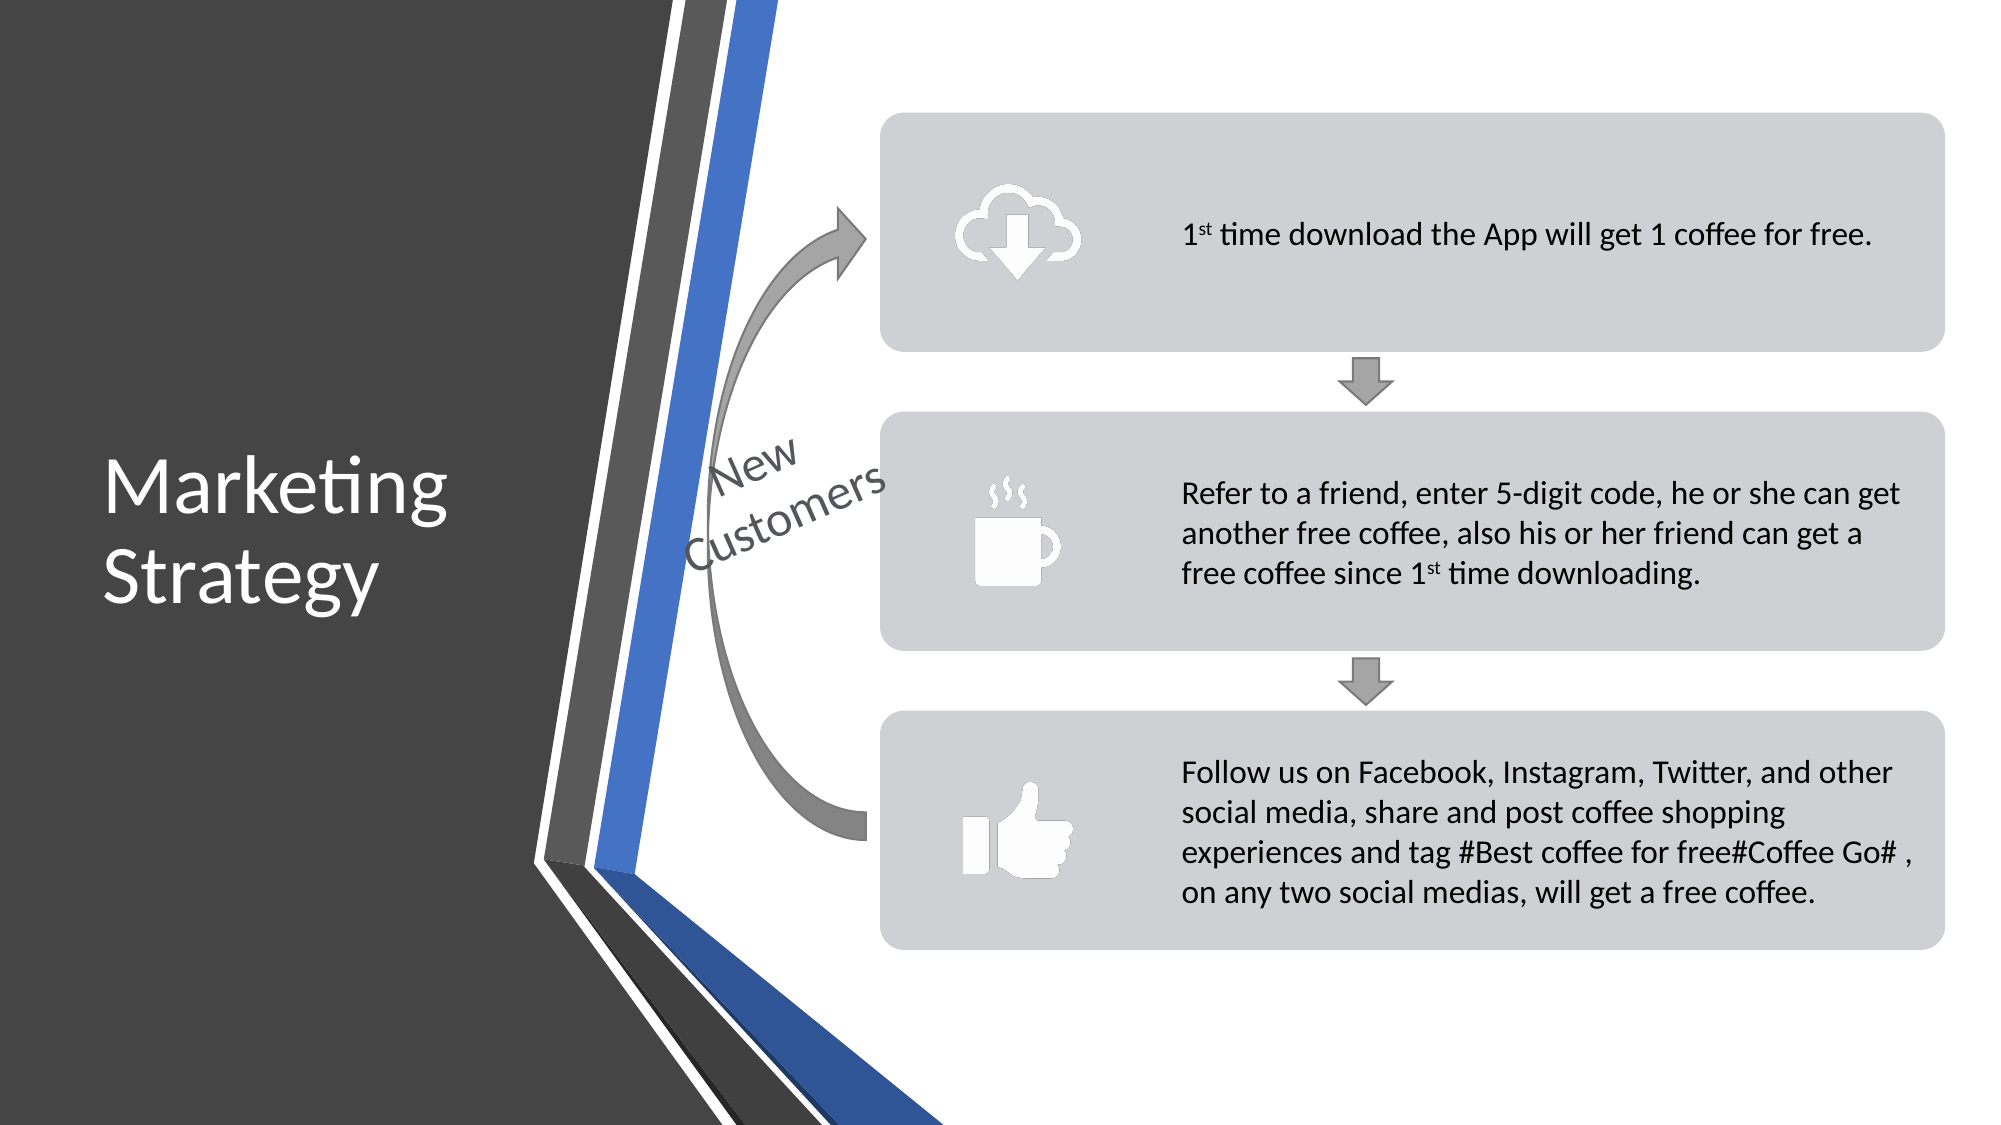

# Marketing Strategy
1st time download the App will get 1 coffee for free.
Refer to a friend, enter 5-digit code, he or she can get another free coffee, also his or her friend can get a free coffee since 1st time downloading.
Follow us on Facebook, Instagram, Twitter, and other social media, share and post coffee shopping experiences and tag #Best coffee for free#Coffee Go# , on any two social medias, will get a free coffee.

New
Customers